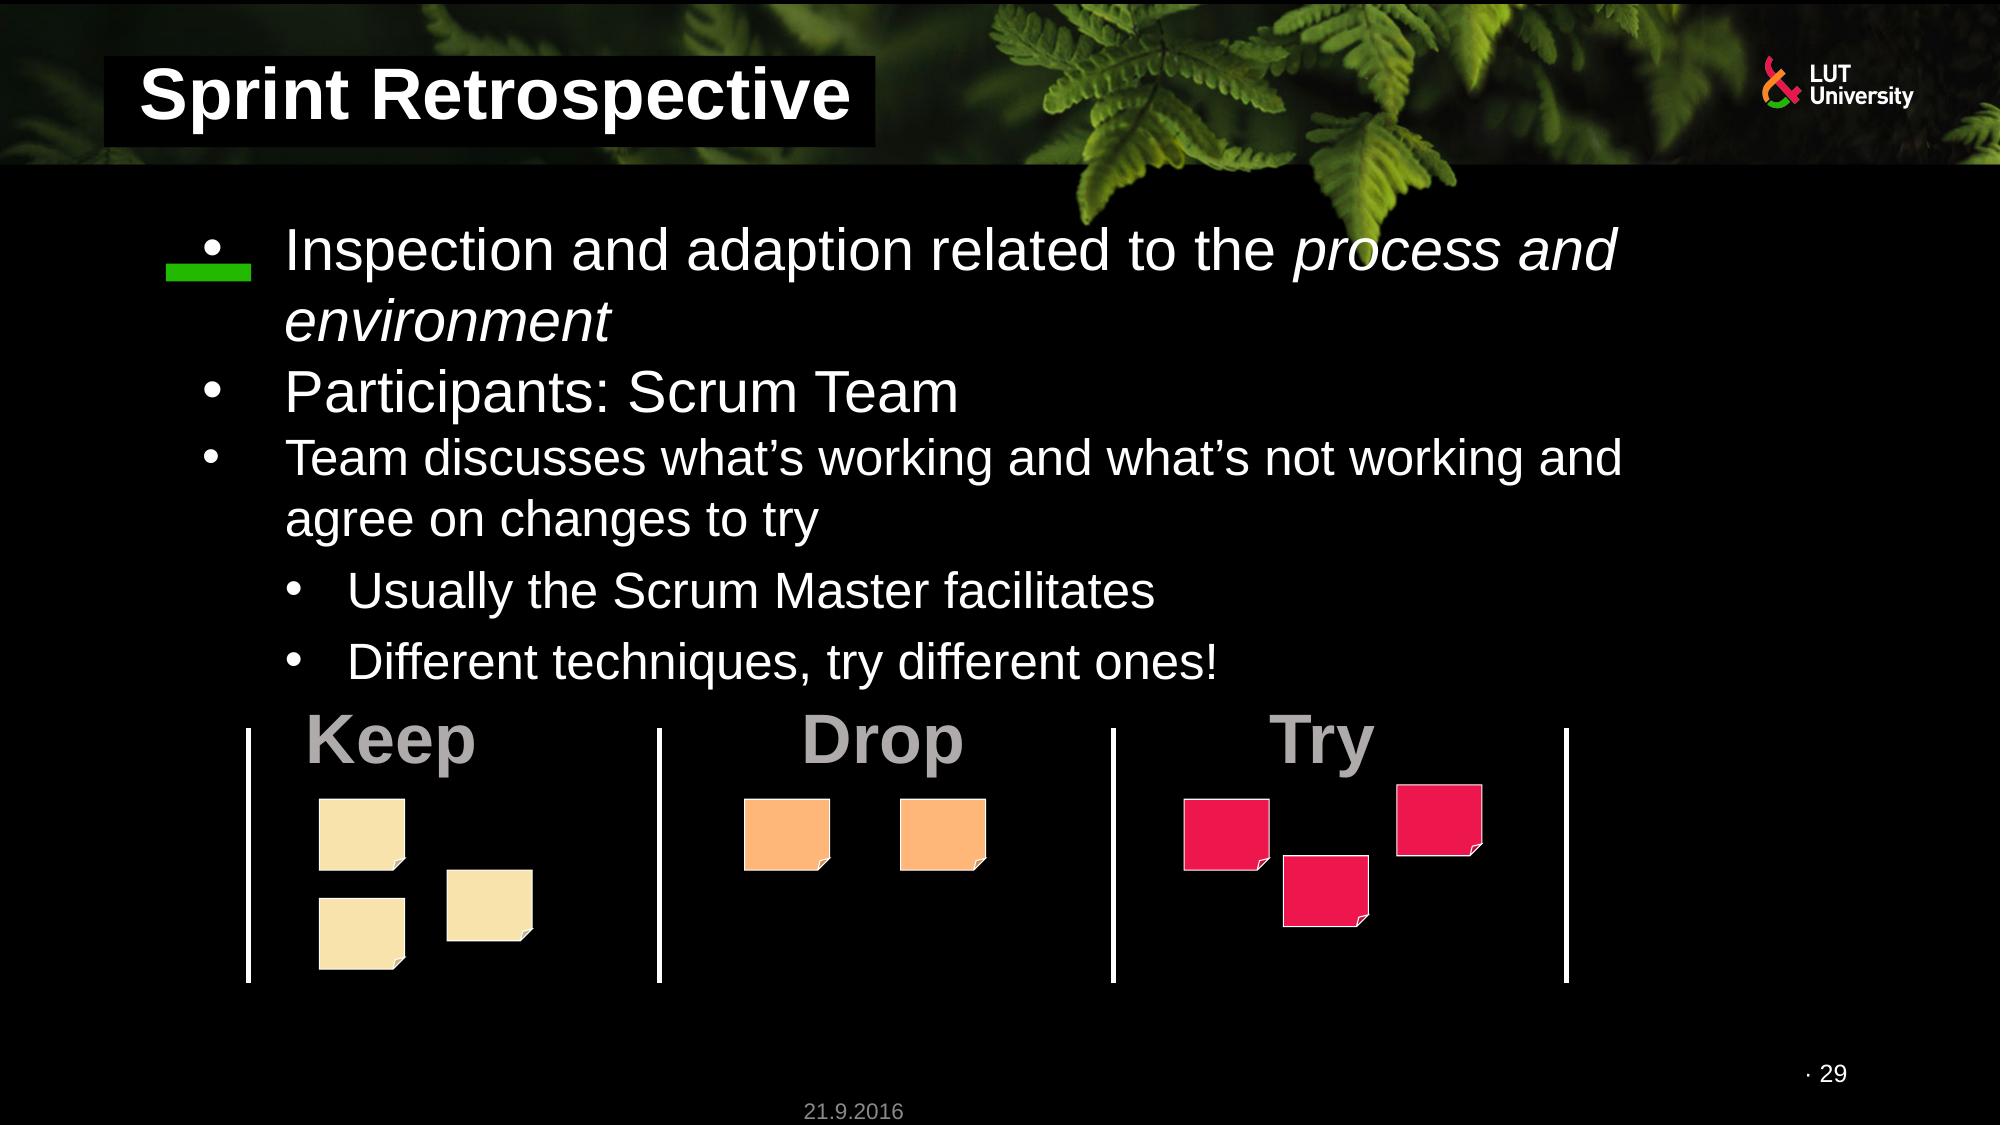

27-09-2021
# Sprint Retrospective

Inspection and adaption related to the process and environment
Participants: Scrum Team
Team discusses what’s working and what’s not working and agree on changes to try
Usually the Scrum Master facilitates
Different techniques, try different ones!
Keep
Drop
Try

· 29
21.9.2016